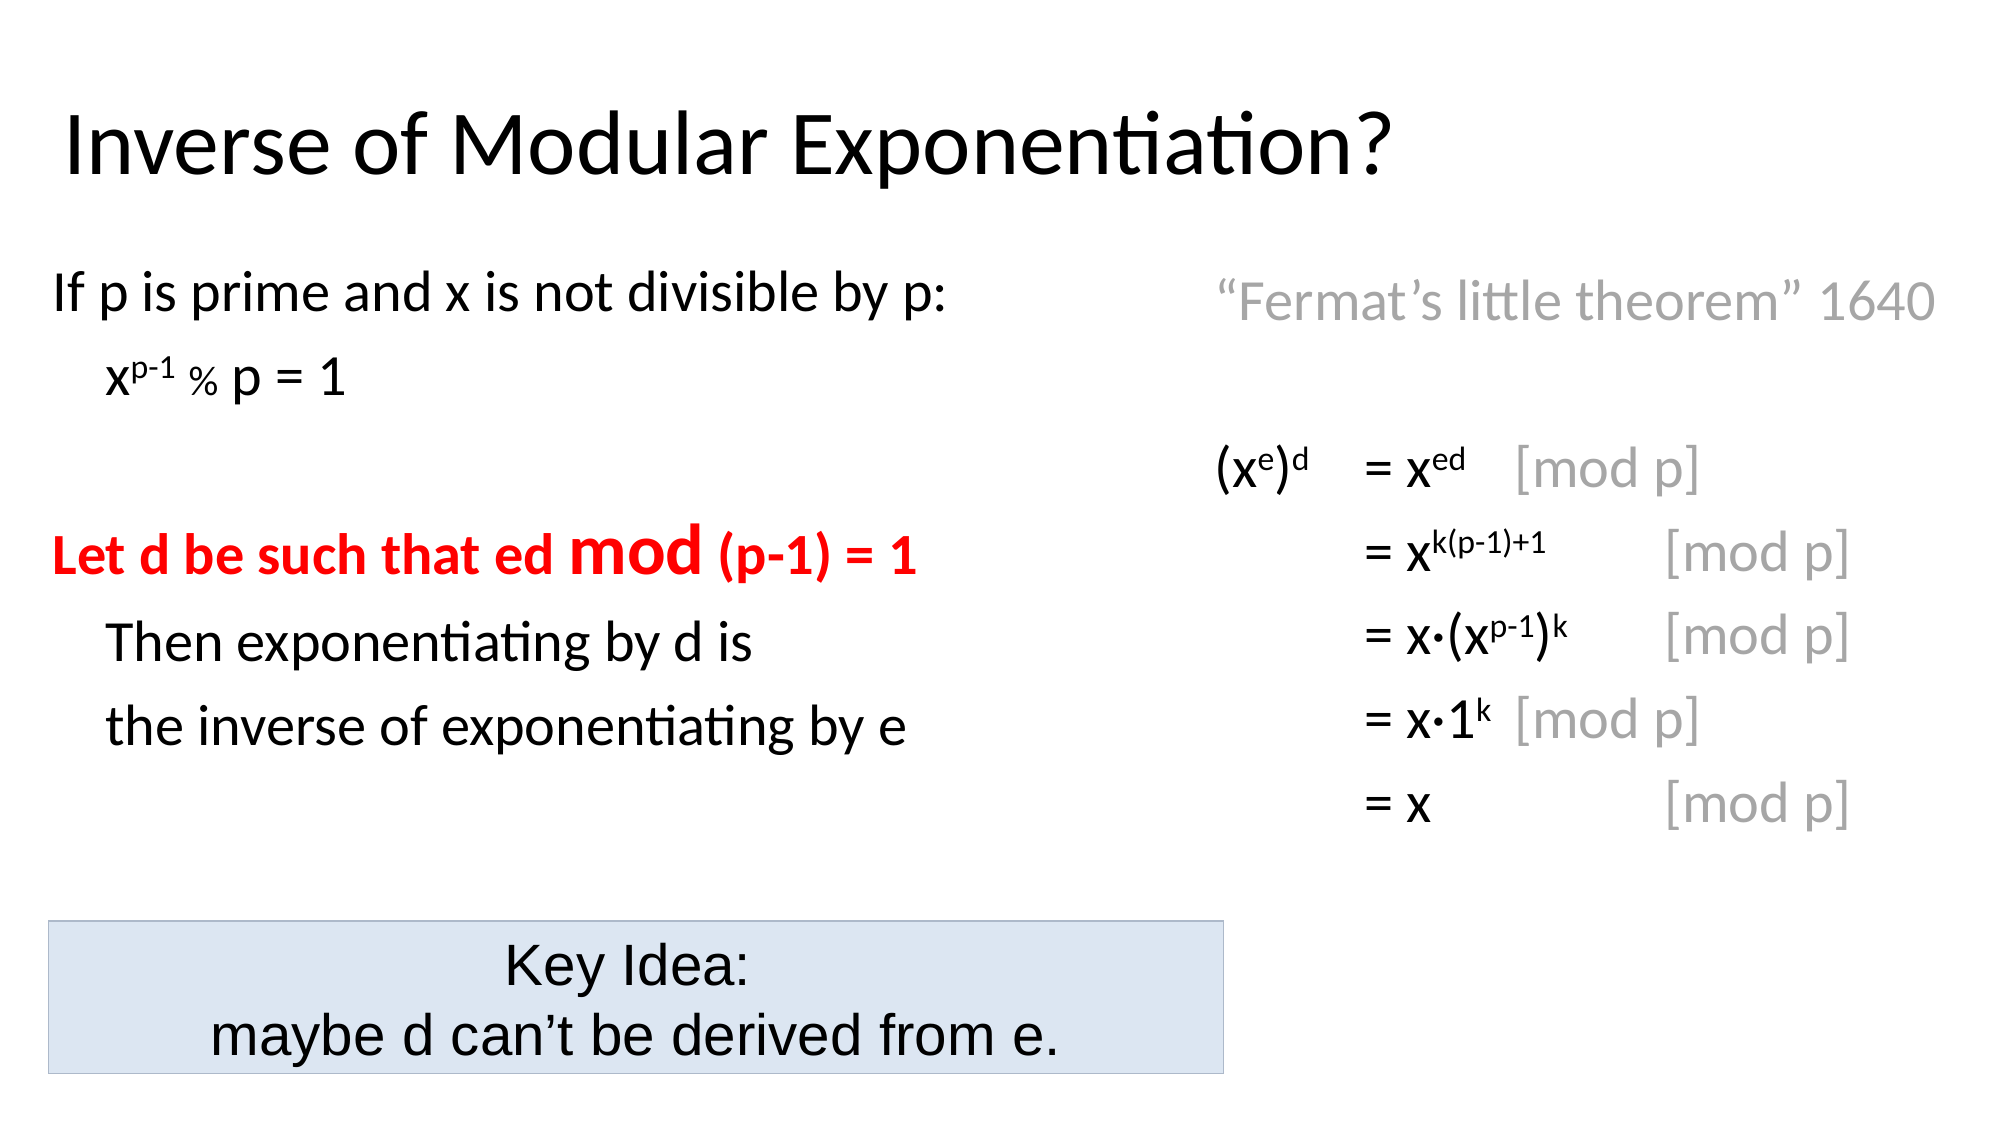

# Inverse of Modular Exponentiation?
If p is prime and x is not divisible by p:
    xp-1 % p = 1

Let d be such that ed mod (p-1) = 1
    Then exponentiating by d is
    the inverse of exponentiating by e
“Fermat’s little theorem” 1640

(xe)d	= xed 	[mod p]
	= xk(p-1)+1 	[mod p]
	= x·(xp-1)k 	[mod p]
	= x·1k 	[mod p]
	= x 		[mod p]
Key Idea:
maybe d can’t be derived from e.